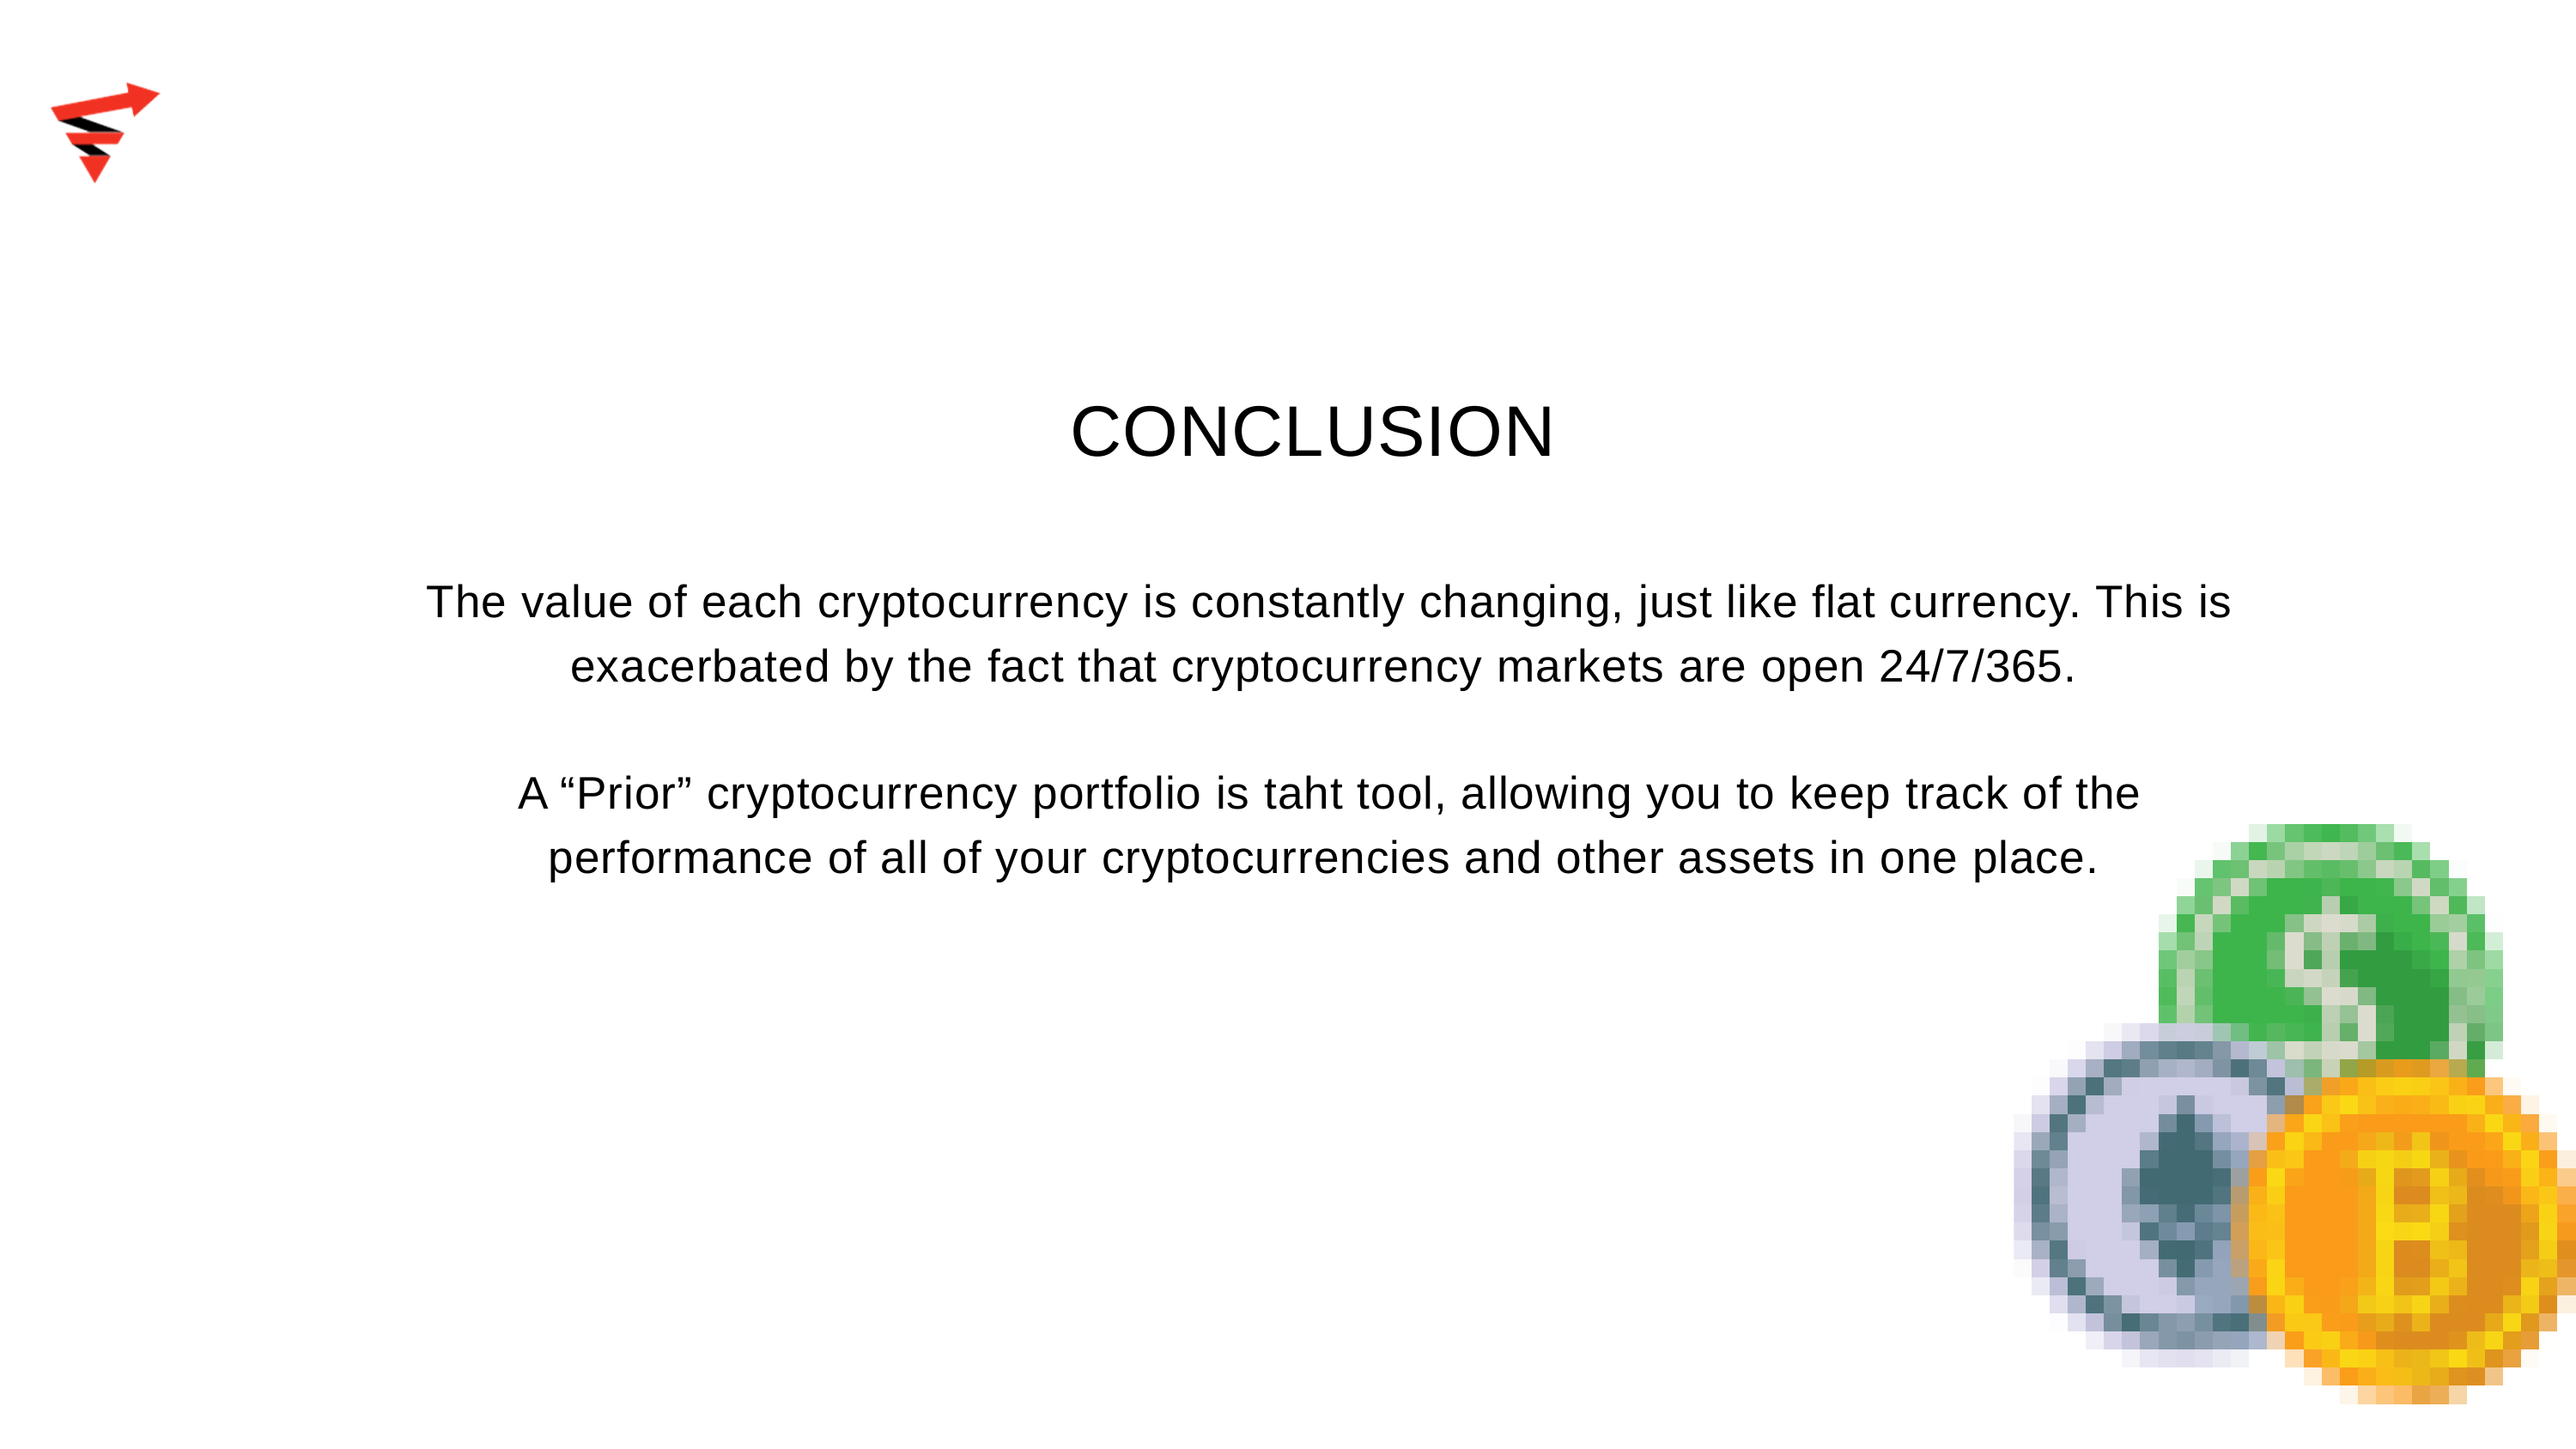

CONCLUSION
The value of each cryptocurrency is constantly changing, just like flat currency. This is exacerbated by the fact that cryptocurrency markets are open 24/7/365.

A “Prior” cryptocurrency portfolio is taht tool, allowing you to keep track of the performance of all of your cryptocurrencies and other assets in one place.